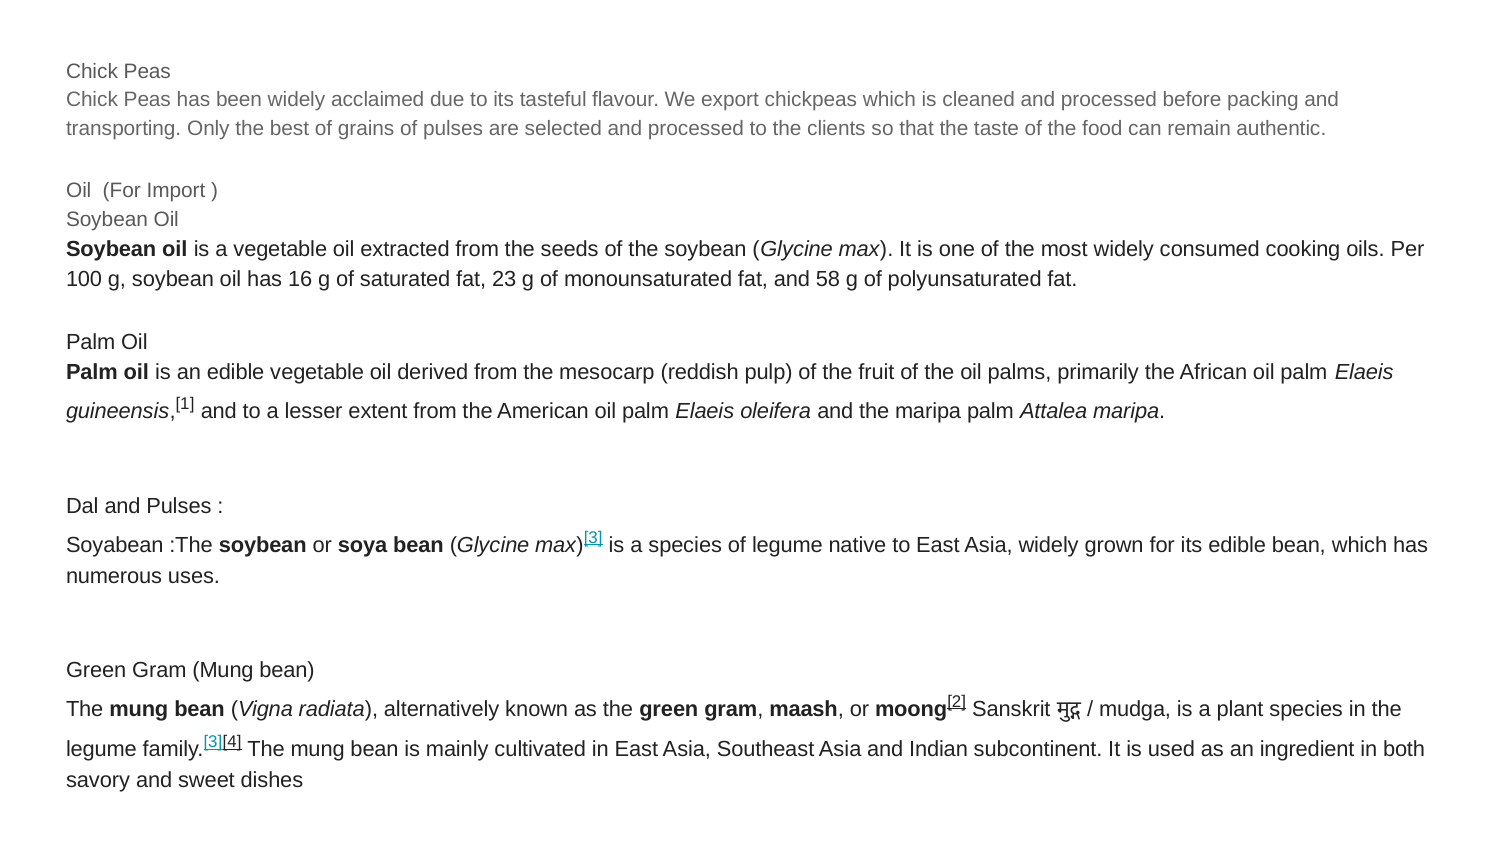

Chick Peas
Chick Peas has been widely acclaimed due to its tasteful flavour. We export chickpeas which is cleaned and processed before packing and transporting. Only the best of grains of pulses are selected and processed to the clients so that the taste of the food can remain authentic.
Oil  (For Import )
Soybean Oil
Soybean oil is a vegetable oil extracted from the seeds of the soybean (Glycine max). It is one of the most widely consumed cooking oils. Per 100 g, soybean oil has 16 g of saturated fat, 23 g of monounsaturated fat, and 58 g of polyunsaturated fat.
Palm Oil
Palm oil is an edible vegetable oil derived from the mesocarp (reddish pulp) of the fruit of the oil palms, primarily the African oil palm Elaeis guineensis,[1] and to a lesser extent from the American oil palm Elaeis oleifera and the maripa palm Attalea maripa.
Dal and Pulses :
Soyabean :The soybean or soya bean (Glycine max)[3] is a species of legume native to East Asia, widely grown for its edible bean, which has numerous uses.
Green Gram (Mung bean)
The mung bean (Vigna radiata), alternatively known as the green gram, maash, or moong[2] Sanskrit मुद्ग / mudga, is a plant species in the legume family.[3][4] The mung bean is mainly cultivated in East Asia, Southeast Asia and Indian subcontinent. It is used as an ingredient in both savory and sweet dishes